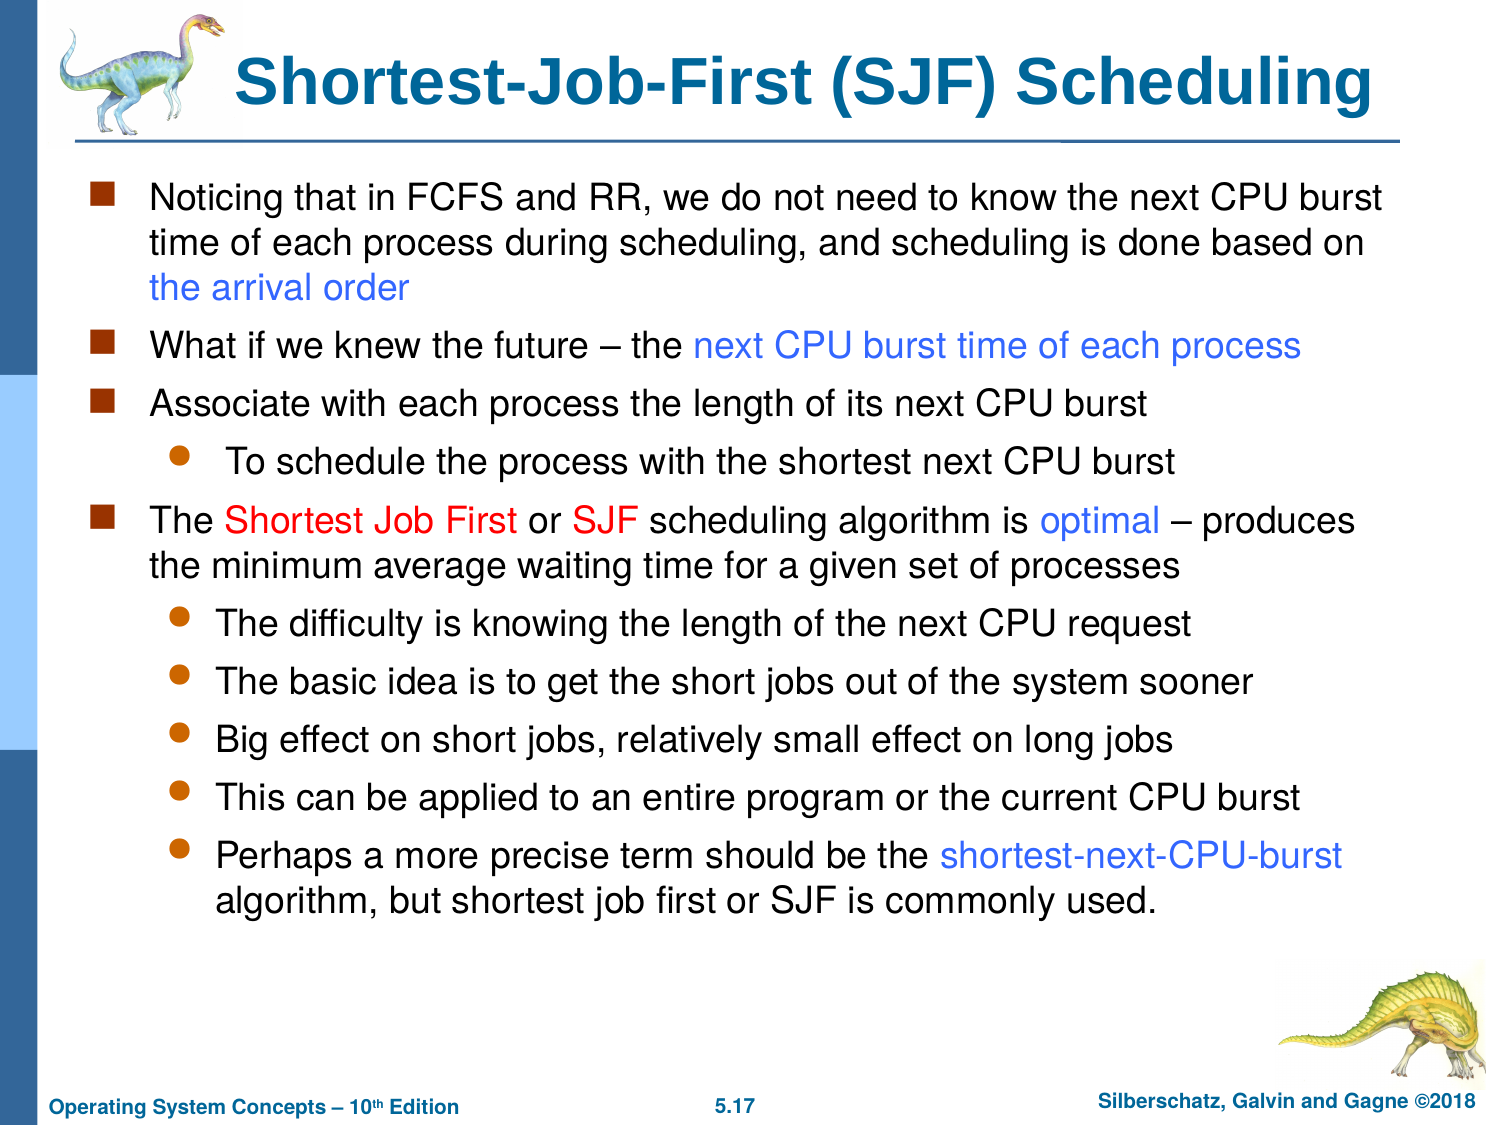

# Shortest-Job-First (SJF) Scheduling
Noticing that in FCFS and RR, we do not need to know the next CPU burst time of each process during scheduling, and scheduling is done based on the arrival order
What if we knew the future – the next CPU burst time of each process
Associate with each process the length of its next CPU burst
 To schedule the process with the shortest next CPU burst
The Shortest Job First or SJF scheduling algorithm is optimal – produces the minimum average waiting time for a given set of processes
The difficulty is knowing the length of the next CPU request
The basic idea is to get the short jobs out of the system sooner
Big effect on short jobs, relatively small effect on long jobs
This can be applied to an entire program or the current CPU burst
Perhaps a more precise term should be the shortest-next-CPU-burst algorithm, but shortest job first or SJF is commonly used.